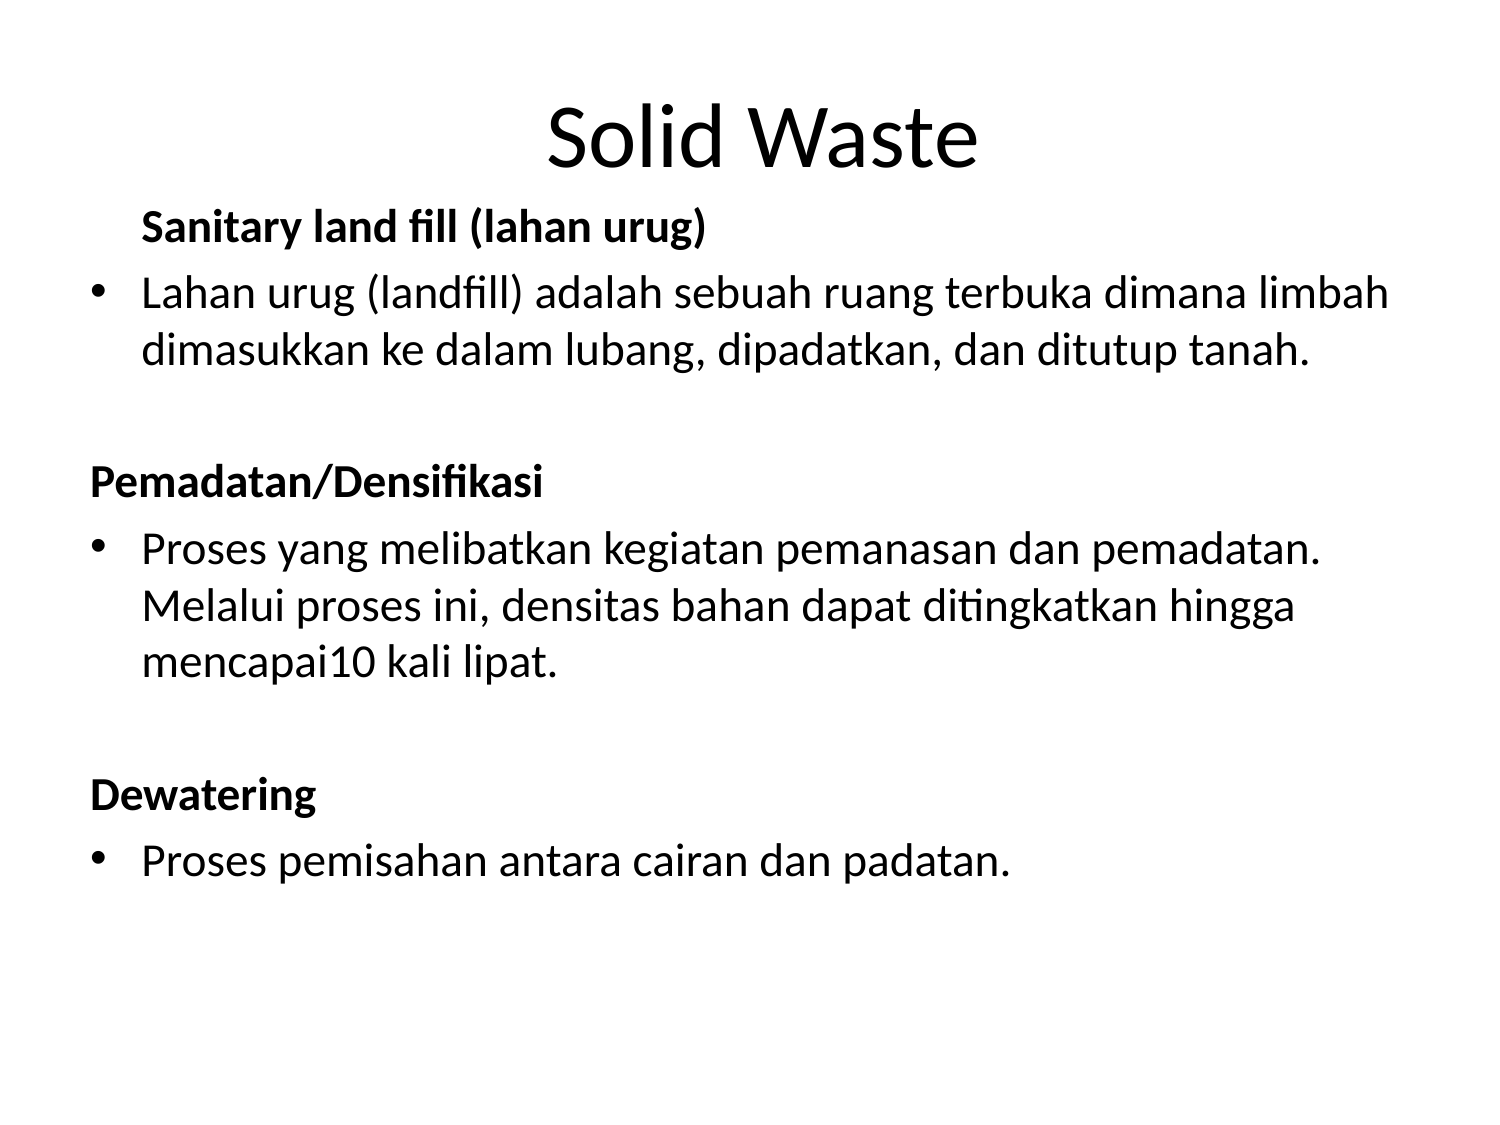

# Solid Waste
	Sanitary land fill (lahan urug)
Lahan urug (landfill) adalah sebuah ruang terbuka dimana limbah dimasukkan ke dalam lubang, dipadatkan, dan ditutup tanah.

Pemadatan/Densifikasi
Proses yang melibatkan kegiatan pemanasan dan pemadatan. Melalui proses ini, densitas bahan dapat ditingkatkan hingga mencapai10 kali lipat.

Dewatering
Proses pemisahan antara cairan dan padatan.